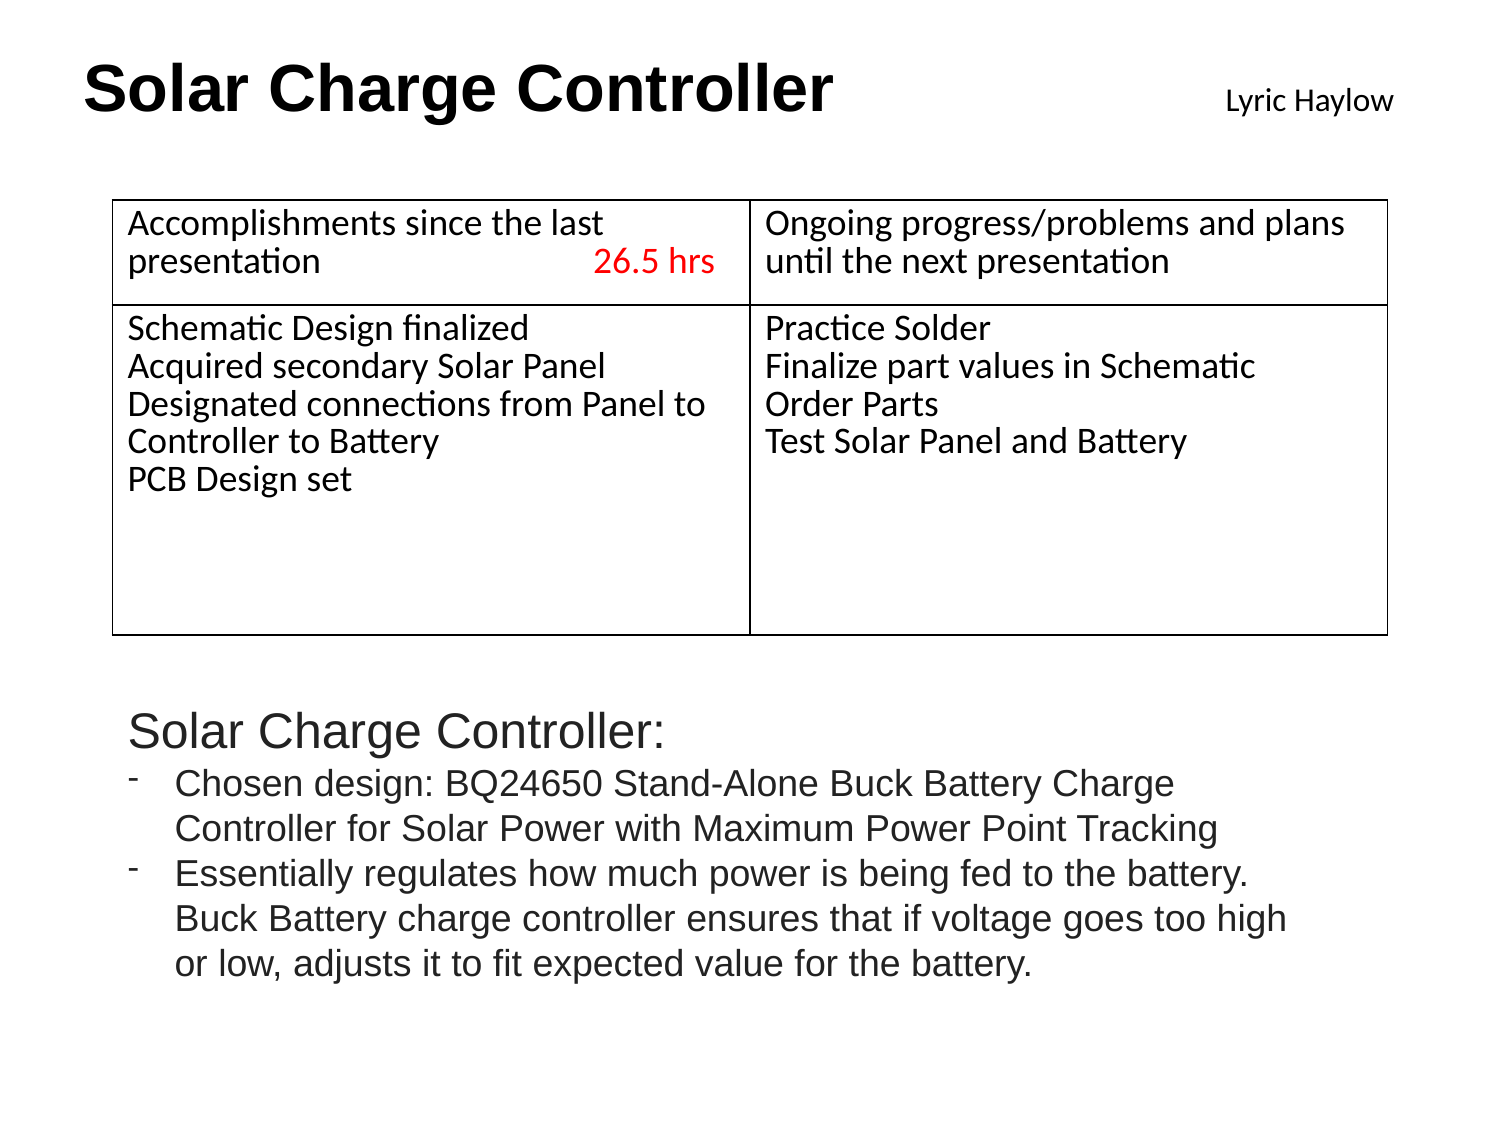

Solar Charge Controller                                                    Lyric Haylow
| Accomplishments since the last presentation                                26.5 hrs | Ongoing progress/problems and plans until the next presentation |
| --- | --- |
| Schematic Design finalized Acquired secondary Solar Panel Designated connections from Panel to Controller to Battery PCB Design set | Practice Solder Finalize part values in Schematic Order Parts Test Solar Panel and Battery |
Solar Charge Controller:​
Chosen design: BQ24650 Stand-Alone Buck Battery Charge Controller for Solar Power with Maximum Power Point Tracking​
Essentially regulates how much power is being fed to the battery. Buck Battery charge controller ensures that if voltage goes too high or low, adjusts it to fit expected value for the battery. ​